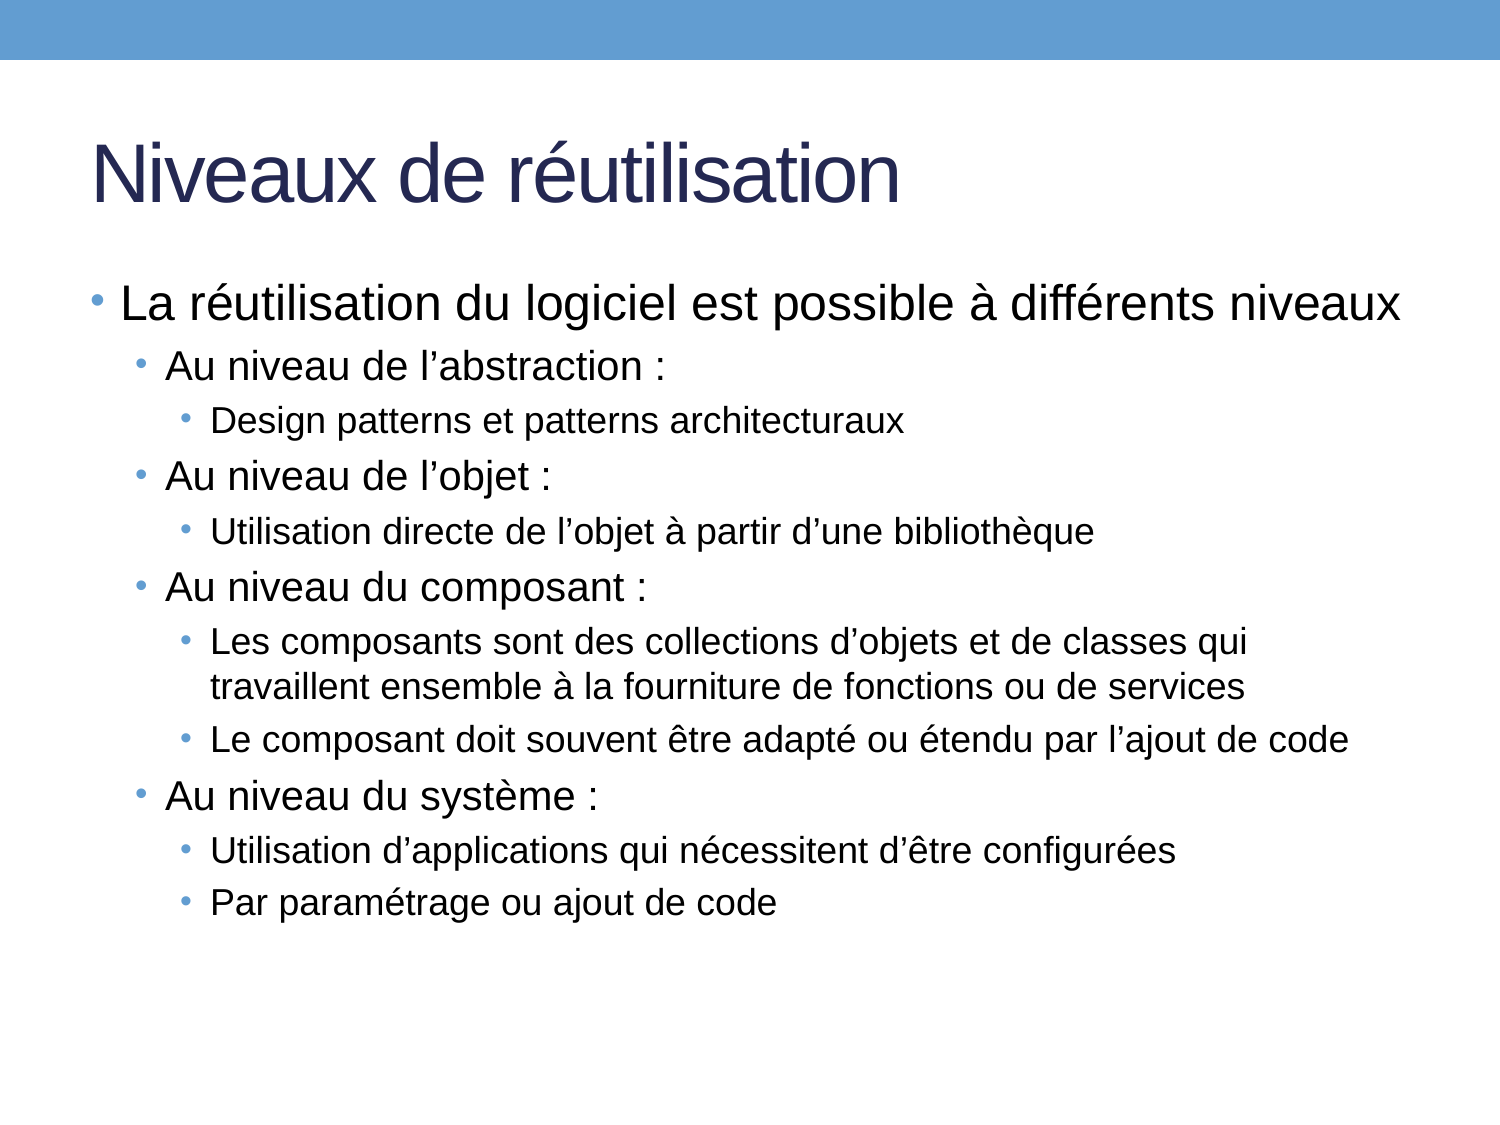

# Niveaux de réutilisation
La réutilisation du logiciel est possible à différents niveaux
Au niveau de l’abstraction :
Design patterns et patterns architecturaux
Au niveau de l’objet :
Utilisation directe de l’objet à partir d’une bibliothèque
Au niveau du composant :
Les composants sont des collections d’objets et de classes qui travaillent ensemble à la fourniture de fonctions ou de services
Le composant doit souvent être adapté ou étendu par l’ajout de code
Au niveau du système :
Utilisation d’applications qui nécessitent d’être configurées
Par paramétrage ou ajout de code